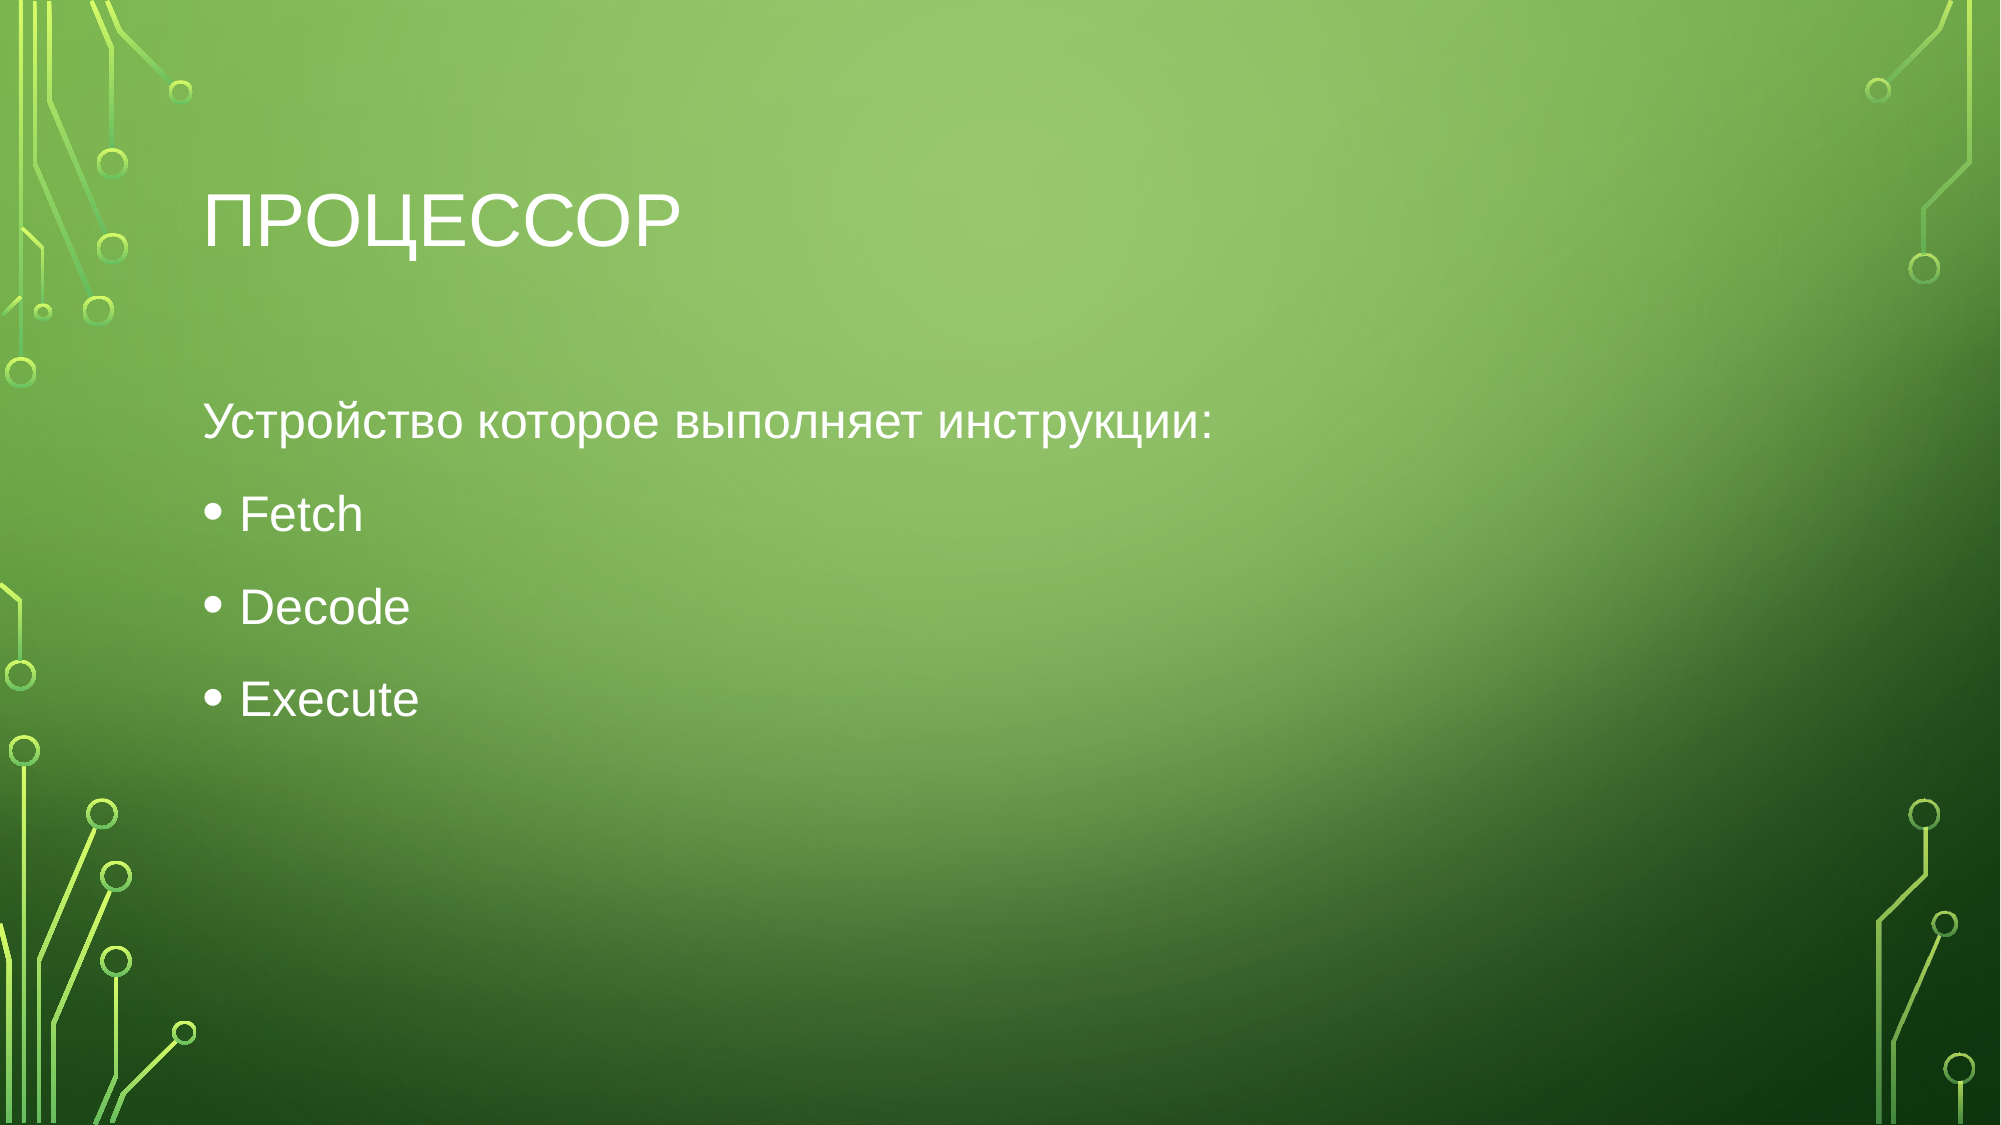

# Процессор
Устройство которое выполняет инструкции:
Fetch
Decode
Execute